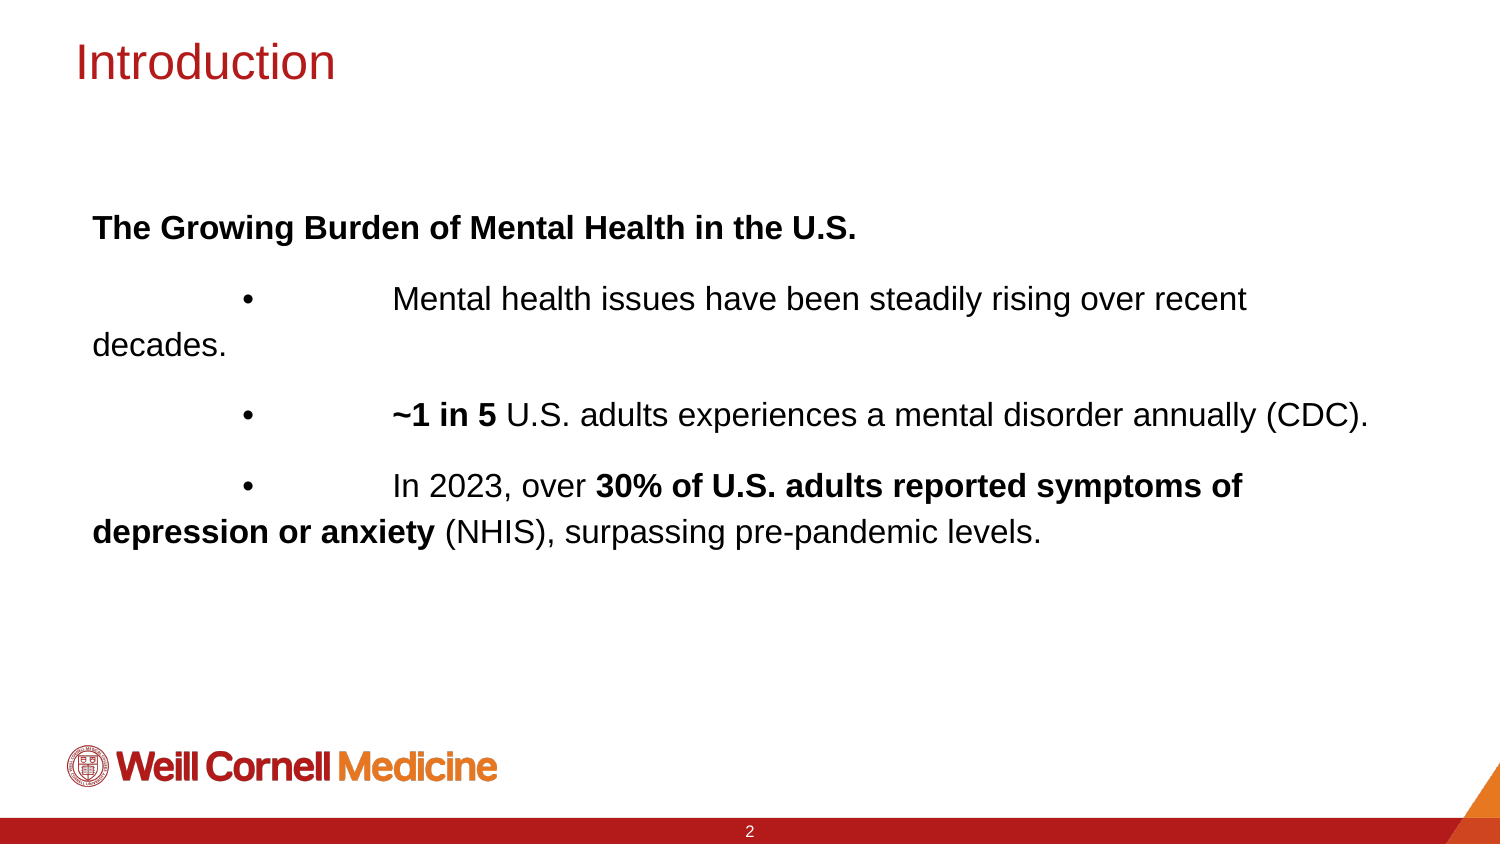

# Introduction

The Growing Burden of Mental Health in the U.S.
	•	Mental health issues have been steadily rising over recent decades.
	•	~1 in 5 U.S. adults experiences a mental disorder annually (CDC).
	•	In 2023, over 30% of U.S. adults reported symptoms of depression or anxiety (NHIS), surpassing pre-pandemic levels.